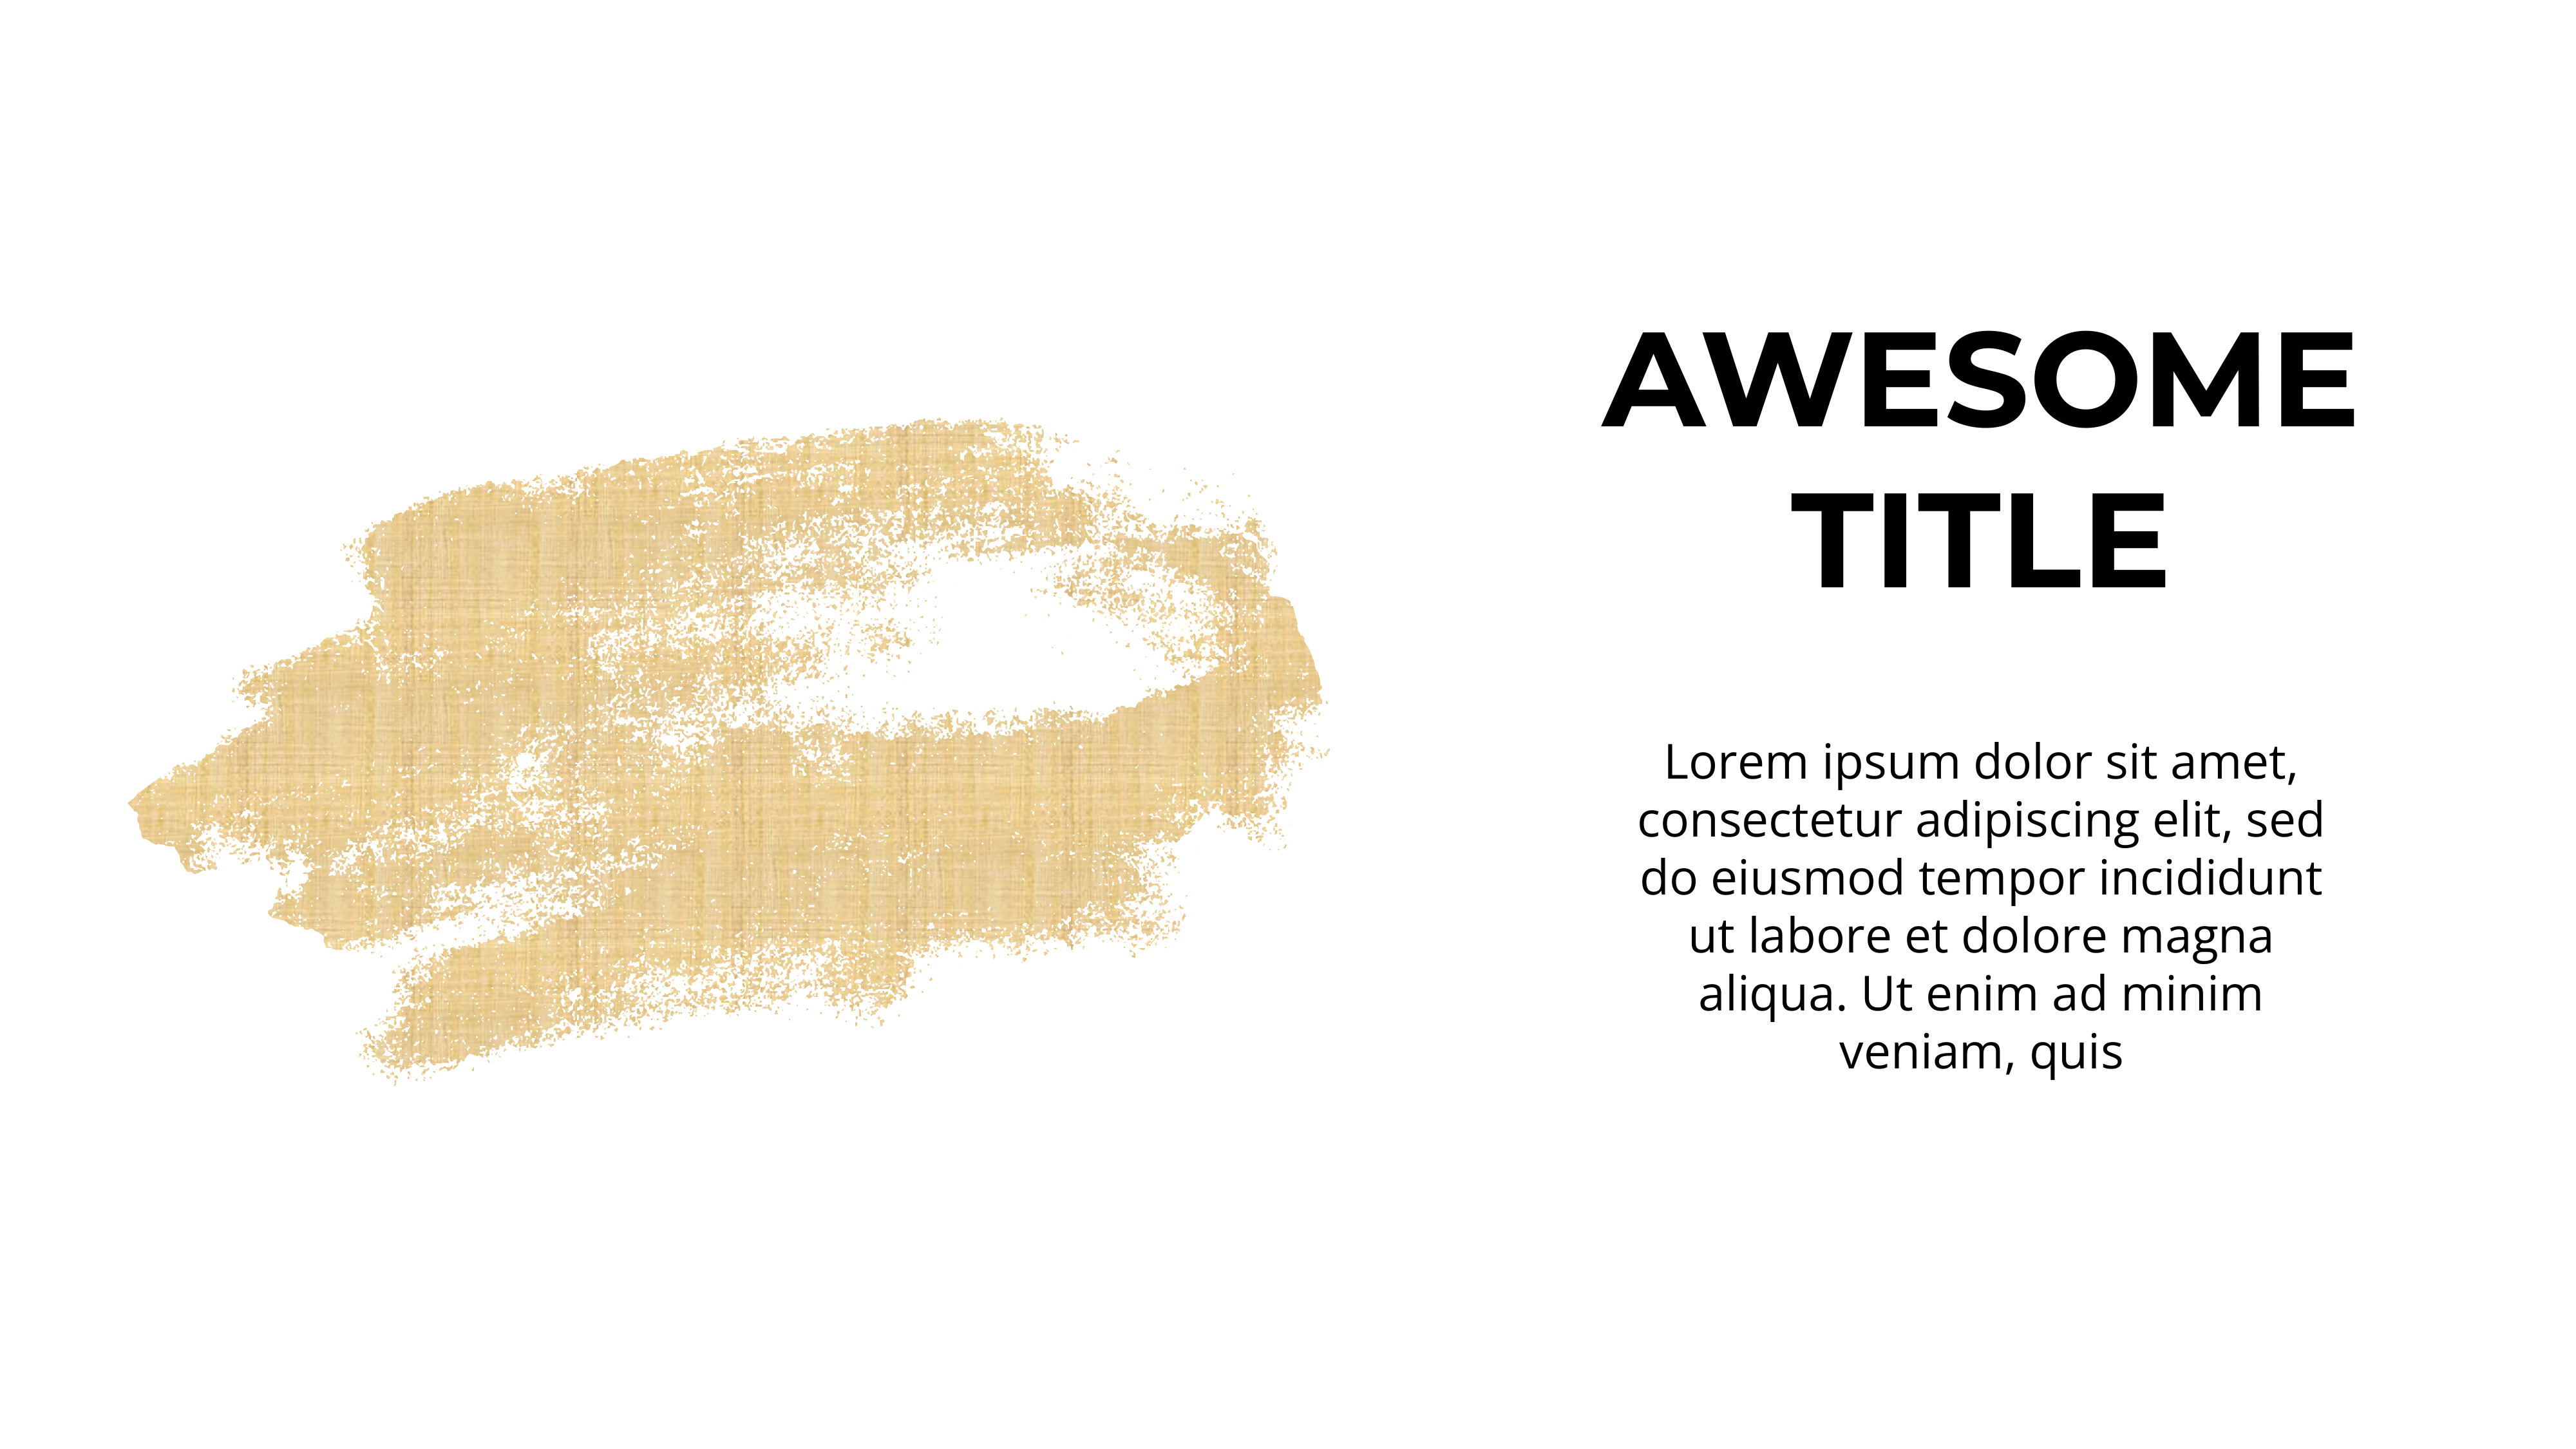

AWESOME
TITLE

Lorem ipsum dolor sit amet, consectetur adipiscing elit, sed do eiusmod tempor incididunt ut labore et dolore magna aliqua. Ut enim ad minim veniam, quis